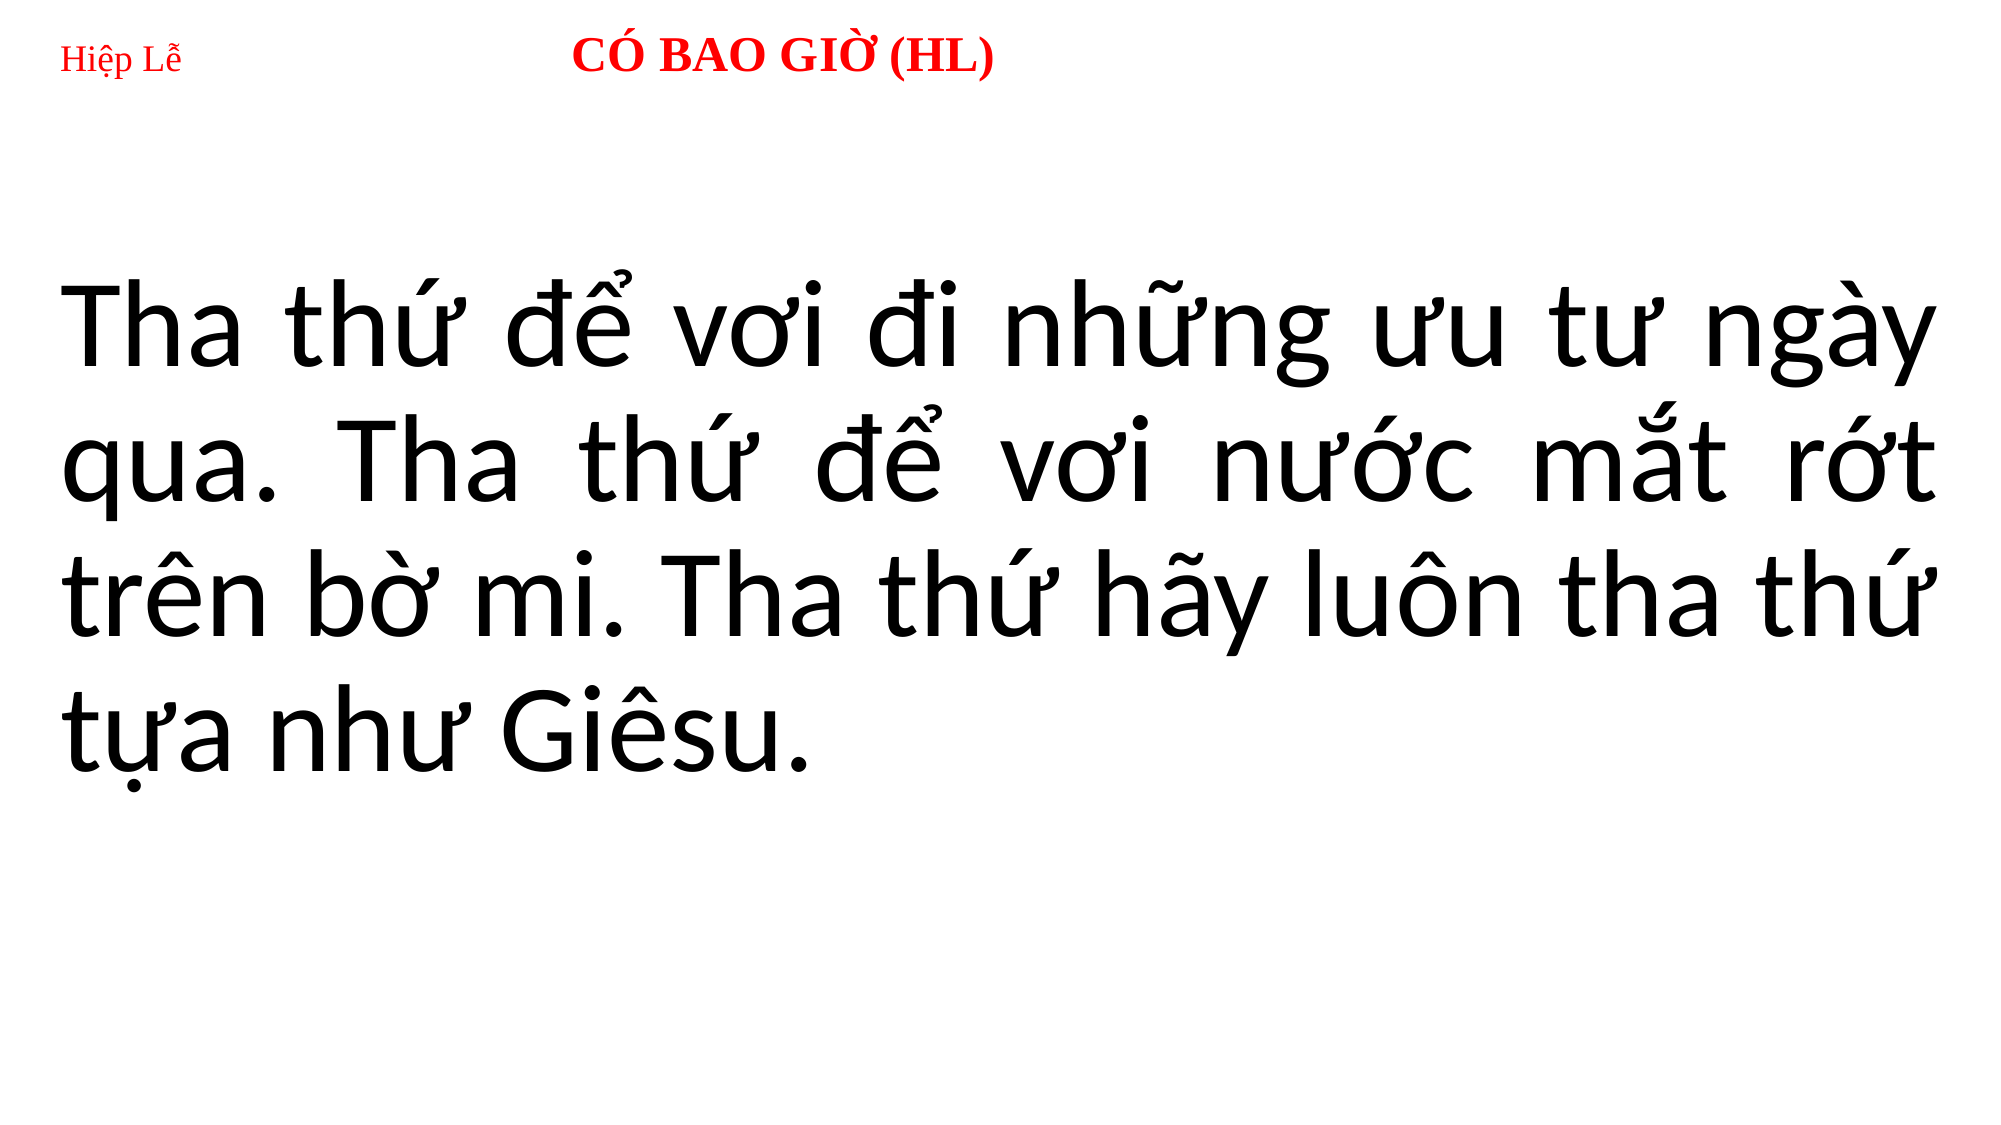

# Hiệp Lễ                                         CÓ BAO GIỜ (HL)
Tha thứ để vơi đi những ưu tư ngày qua. Tha thứ để vơi nước mắt rớt trên bờ mi. Tha thứ hãy luôn tha thứ tựa như Giêsu.